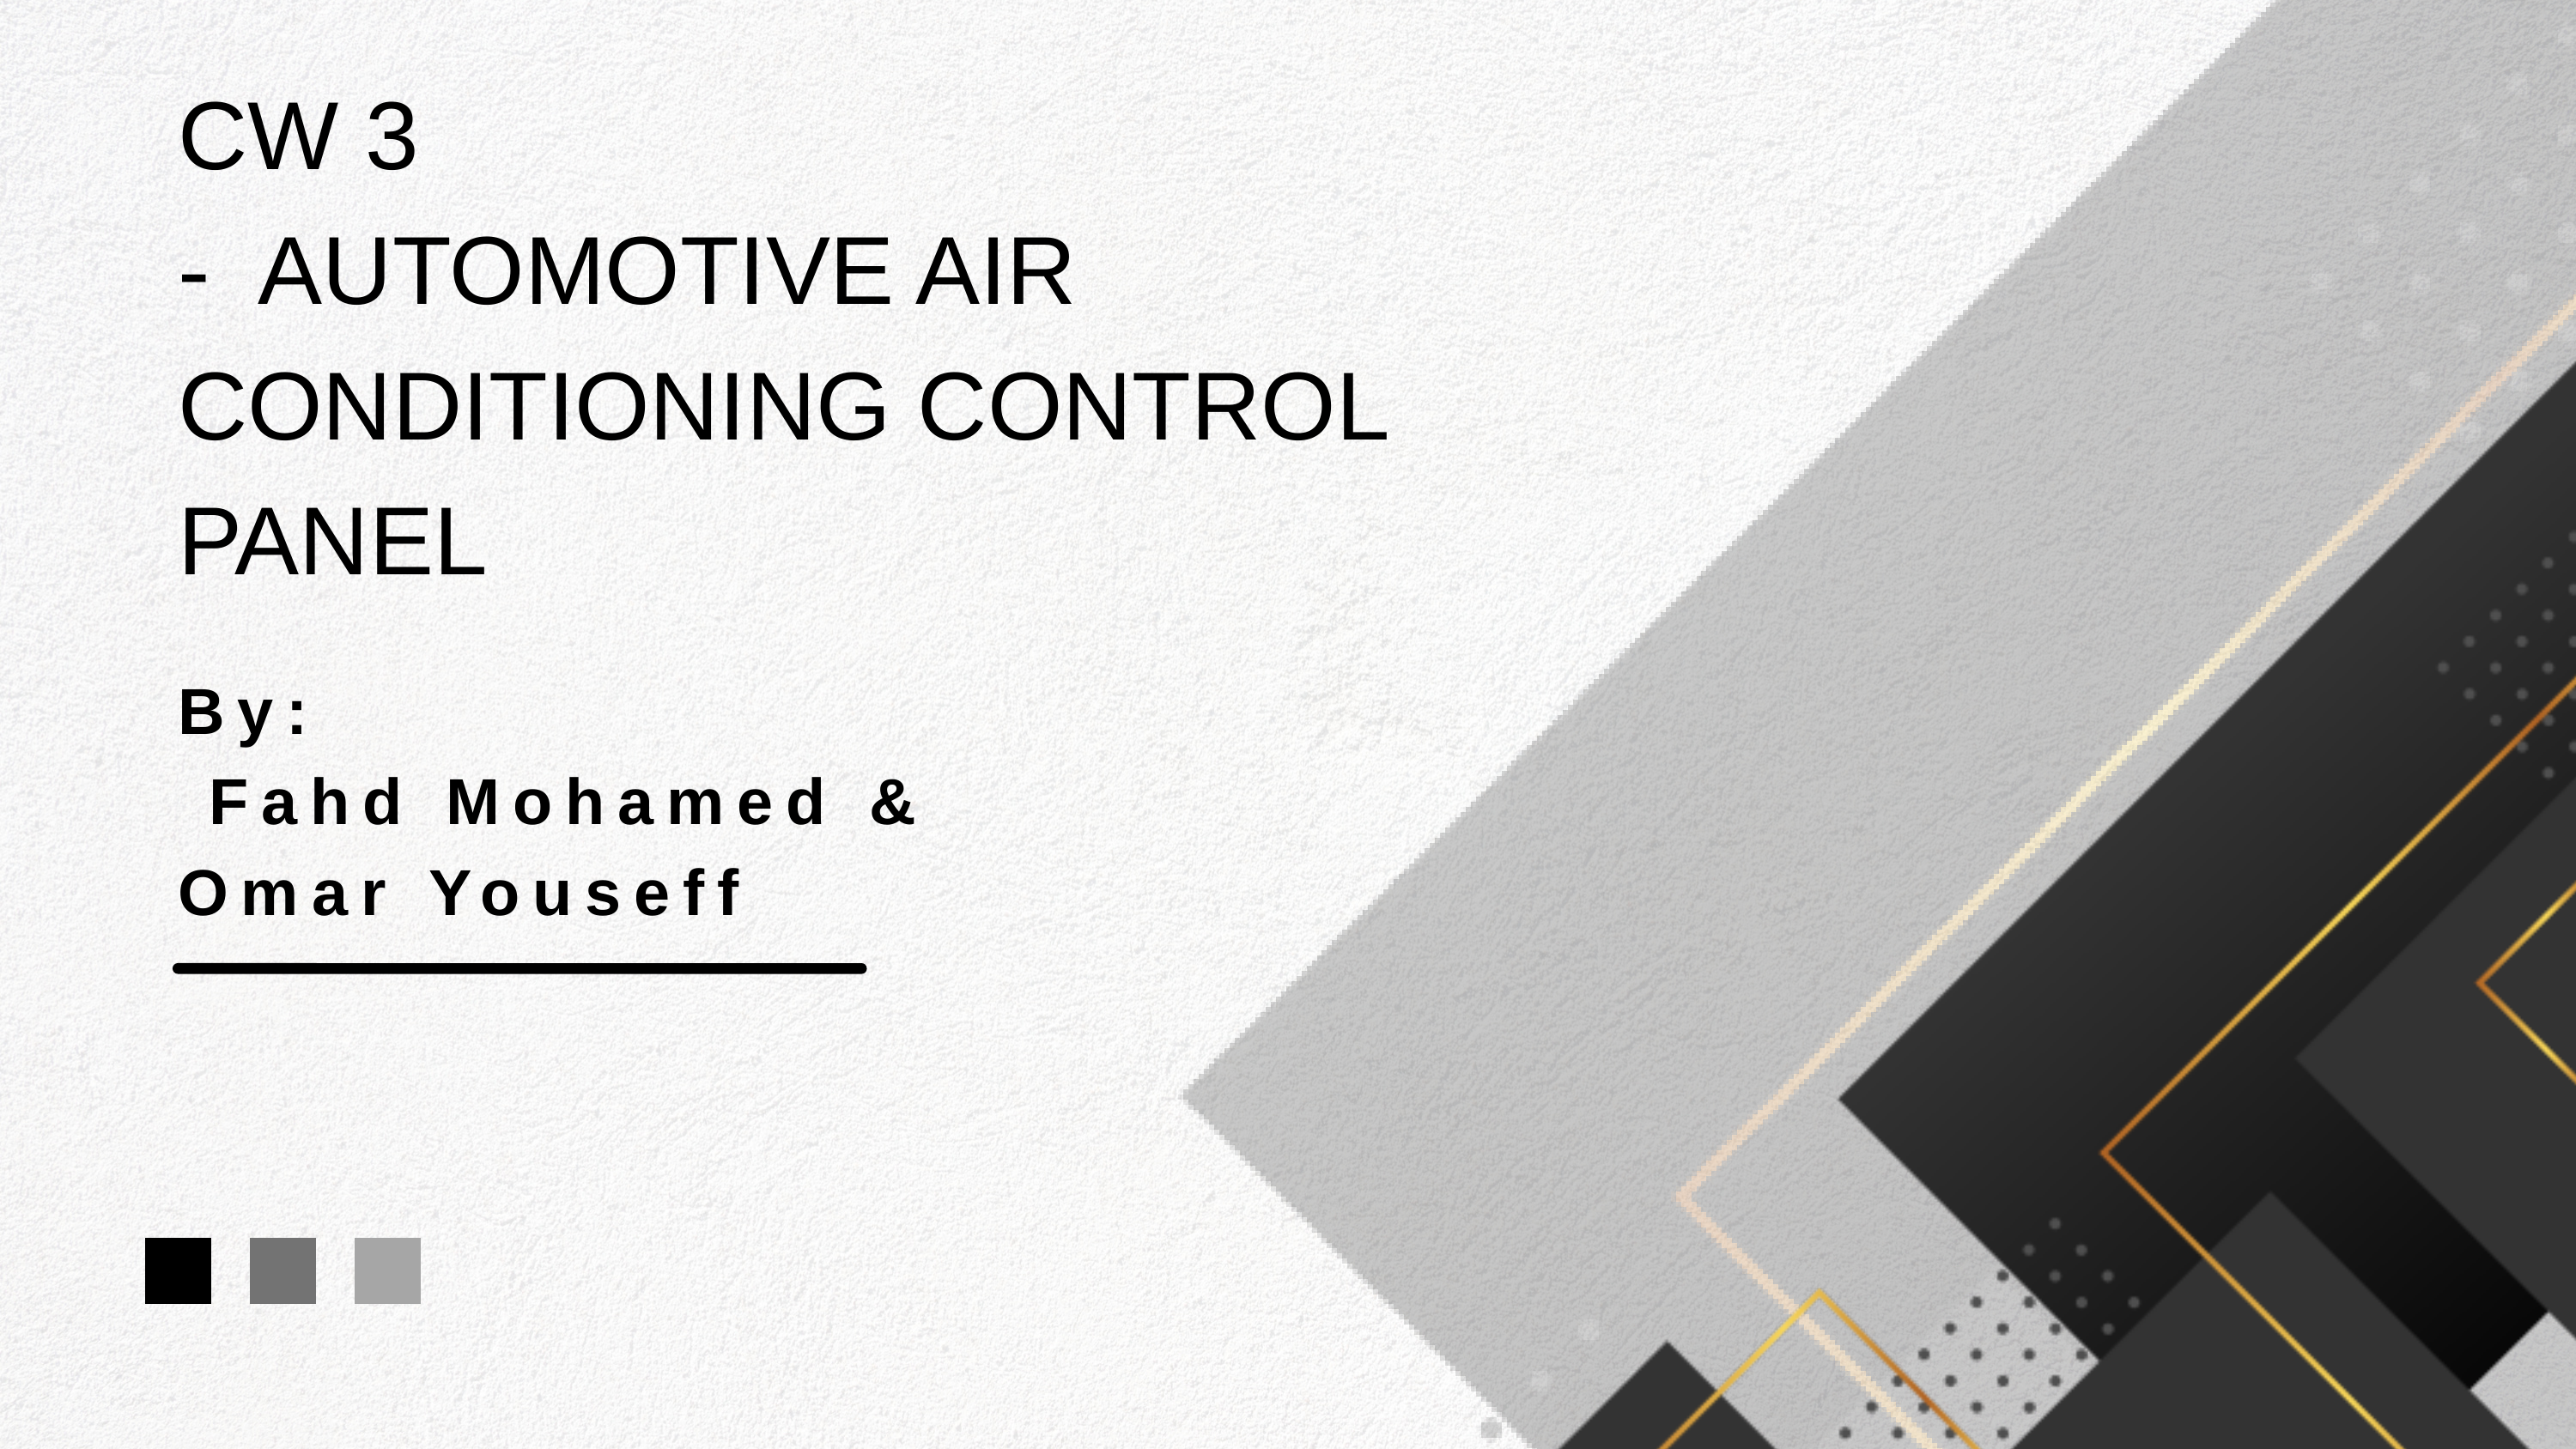

CW 3
-  AUTOMOTIVE AIR CONDITIONING CONTROL PANEL

By:
 Fahd Mohamed & Omar Youseff